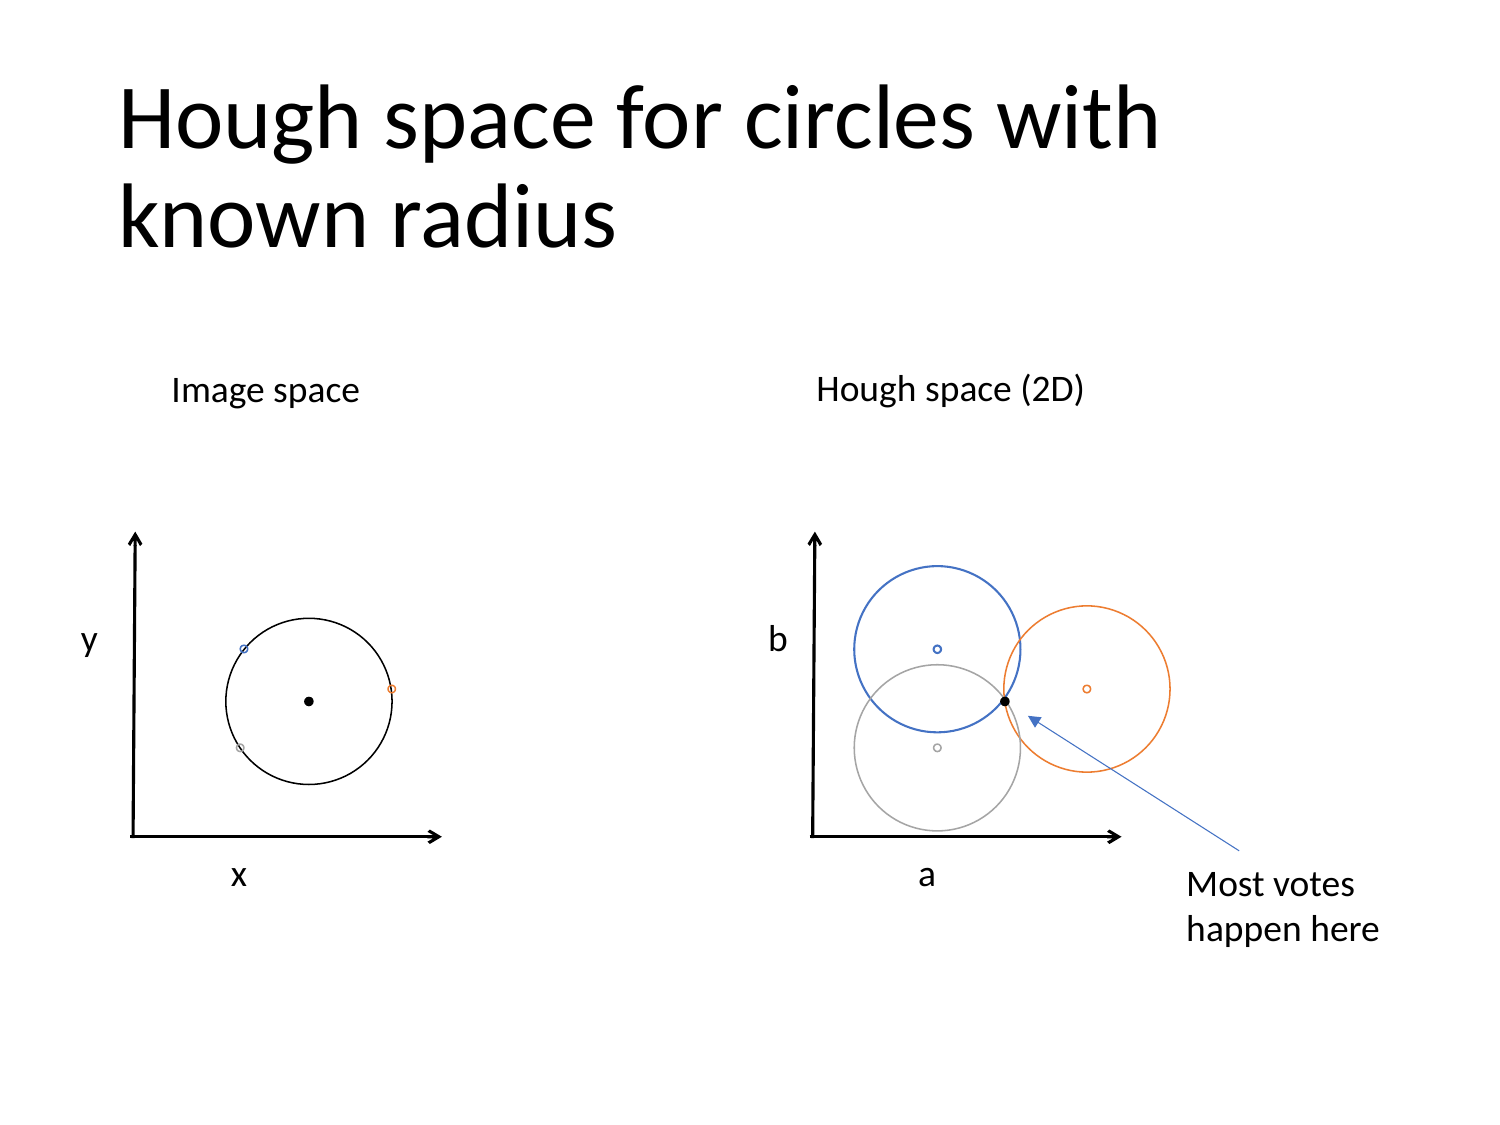

# Hough space for circles with known radius
Hough space (2D)
Image space
b
a

y

x
Most votes
happen here